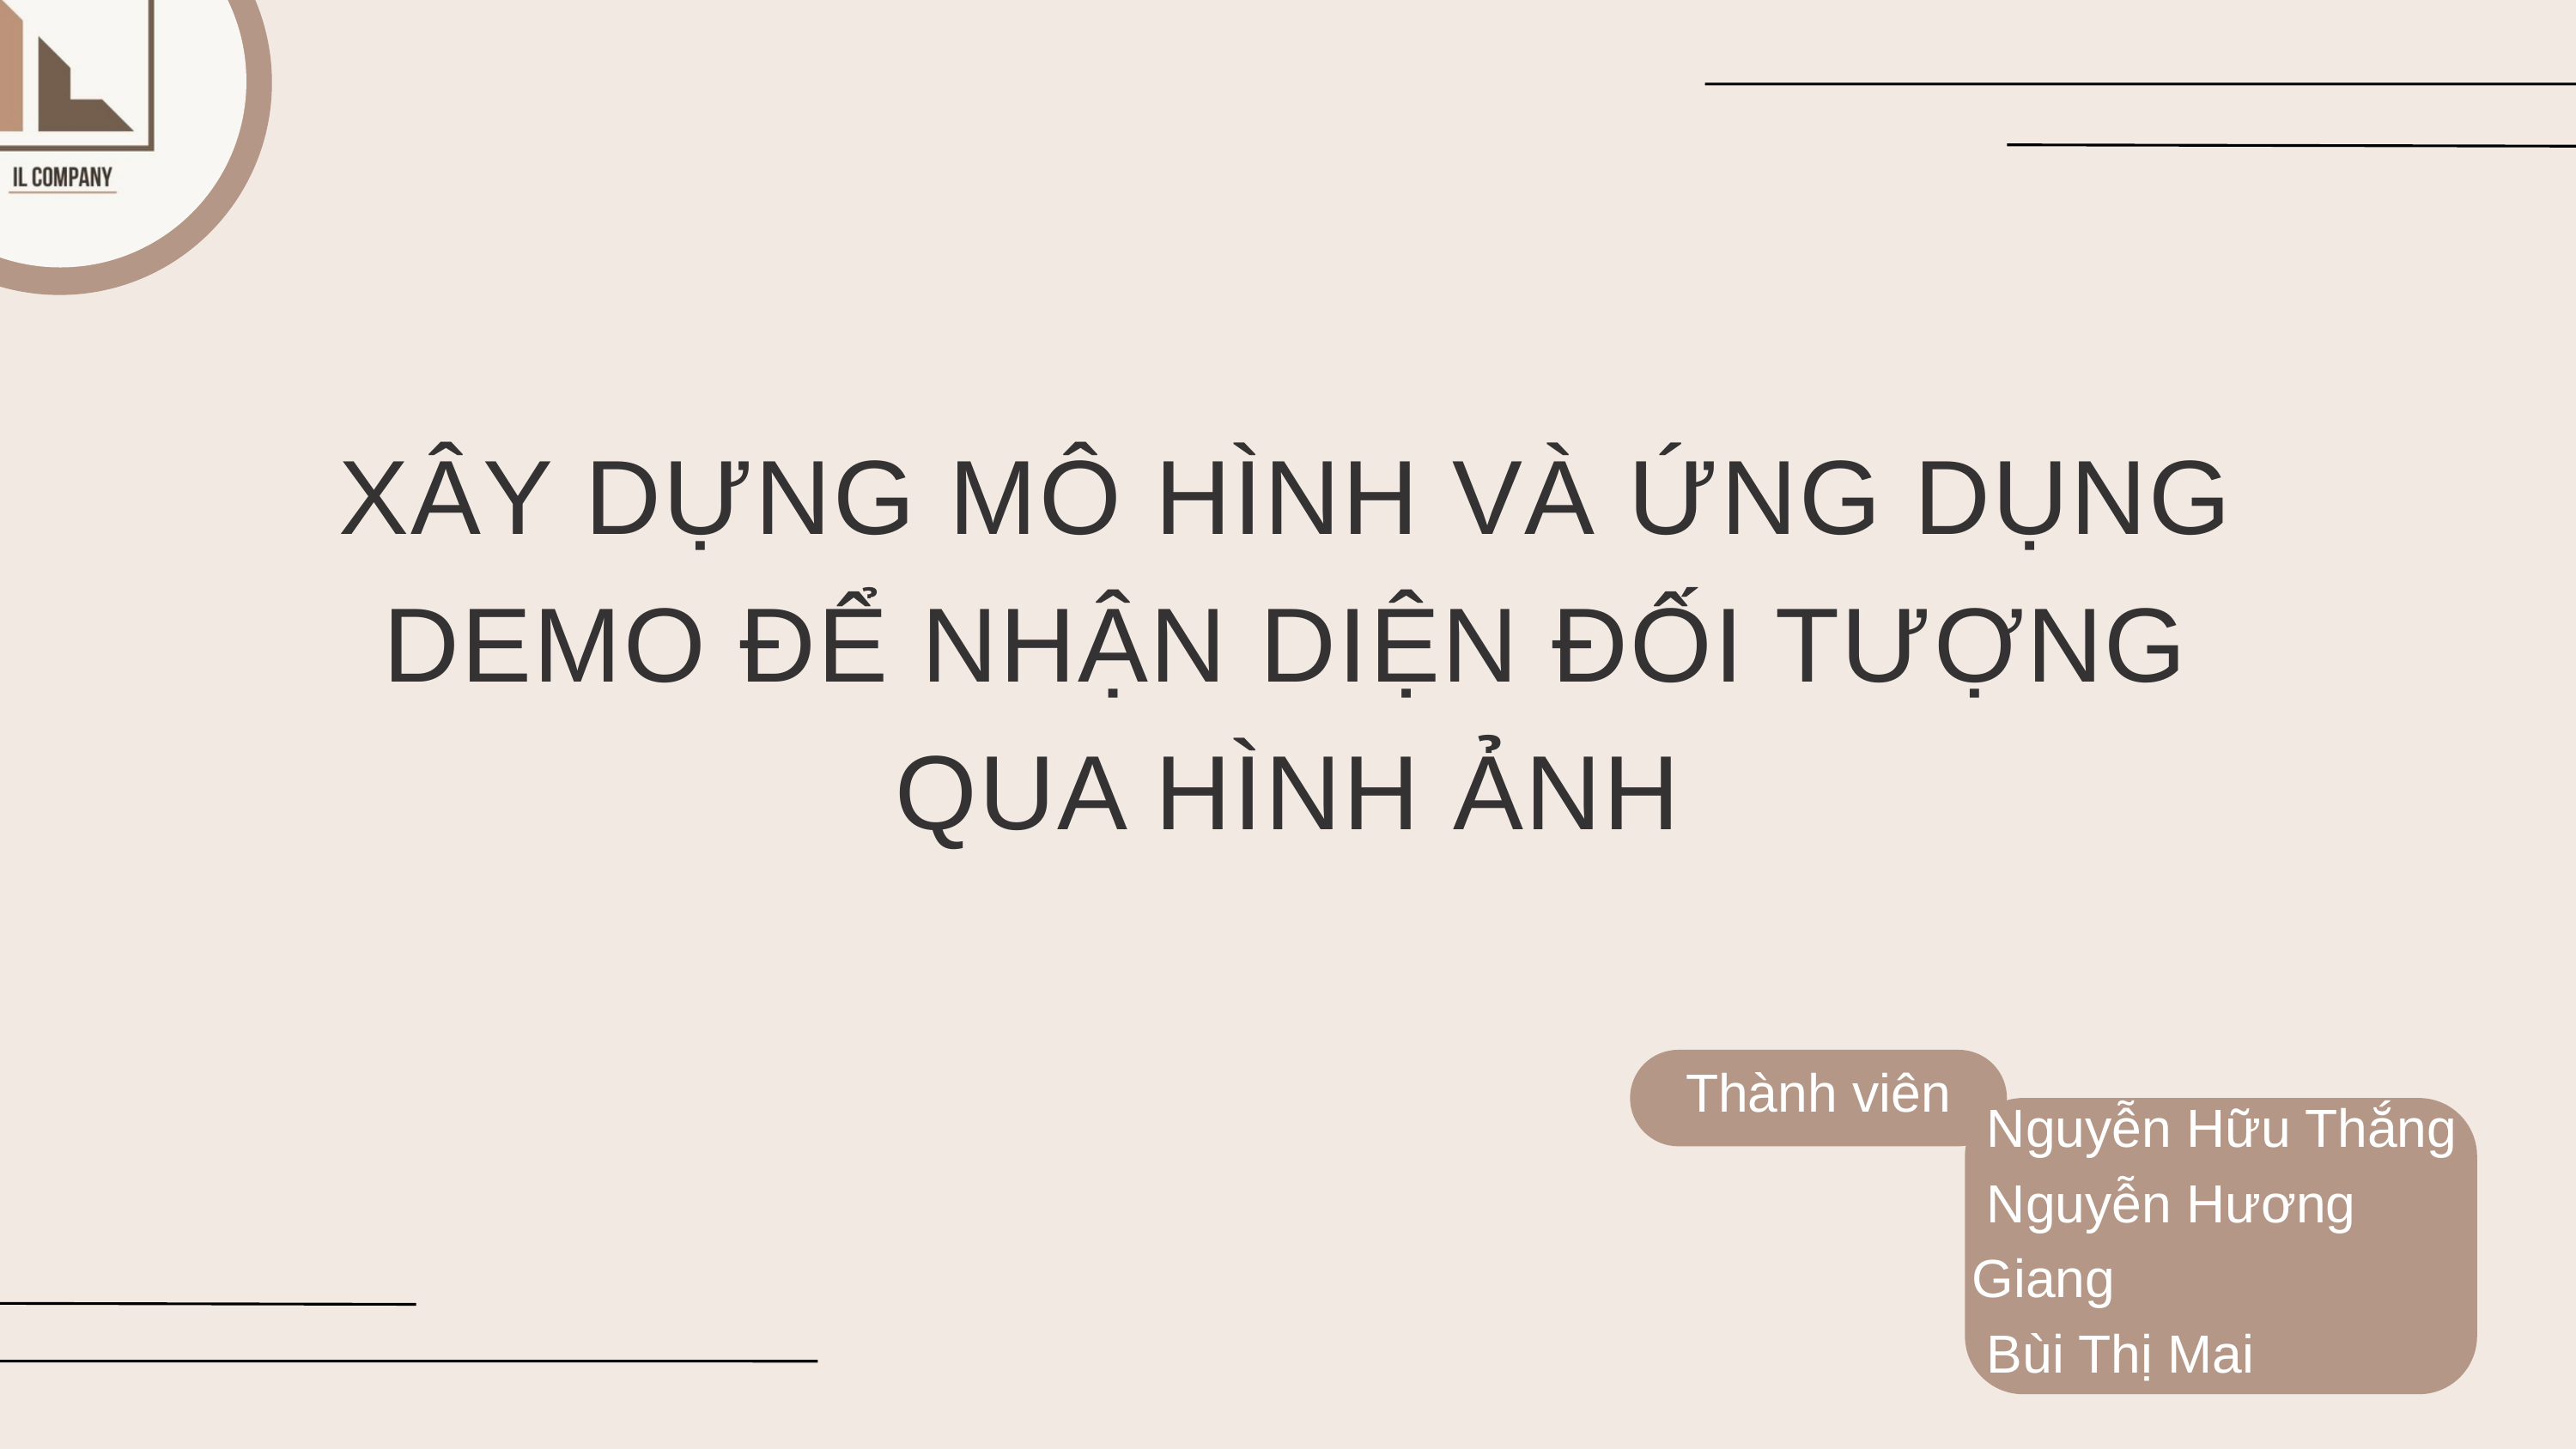

XÂY DỰNG MÔ HÌNH VÀ ỨNG DỤNG DEMO ĐỂ NHẬN DIỆN ĐỐI TƯỢNG QUA HÌNH ẢNH

Thành viên

 Nguyễn Hữu Thắng
 Nguyễn Hương Giang
 Bùi Thị Mai